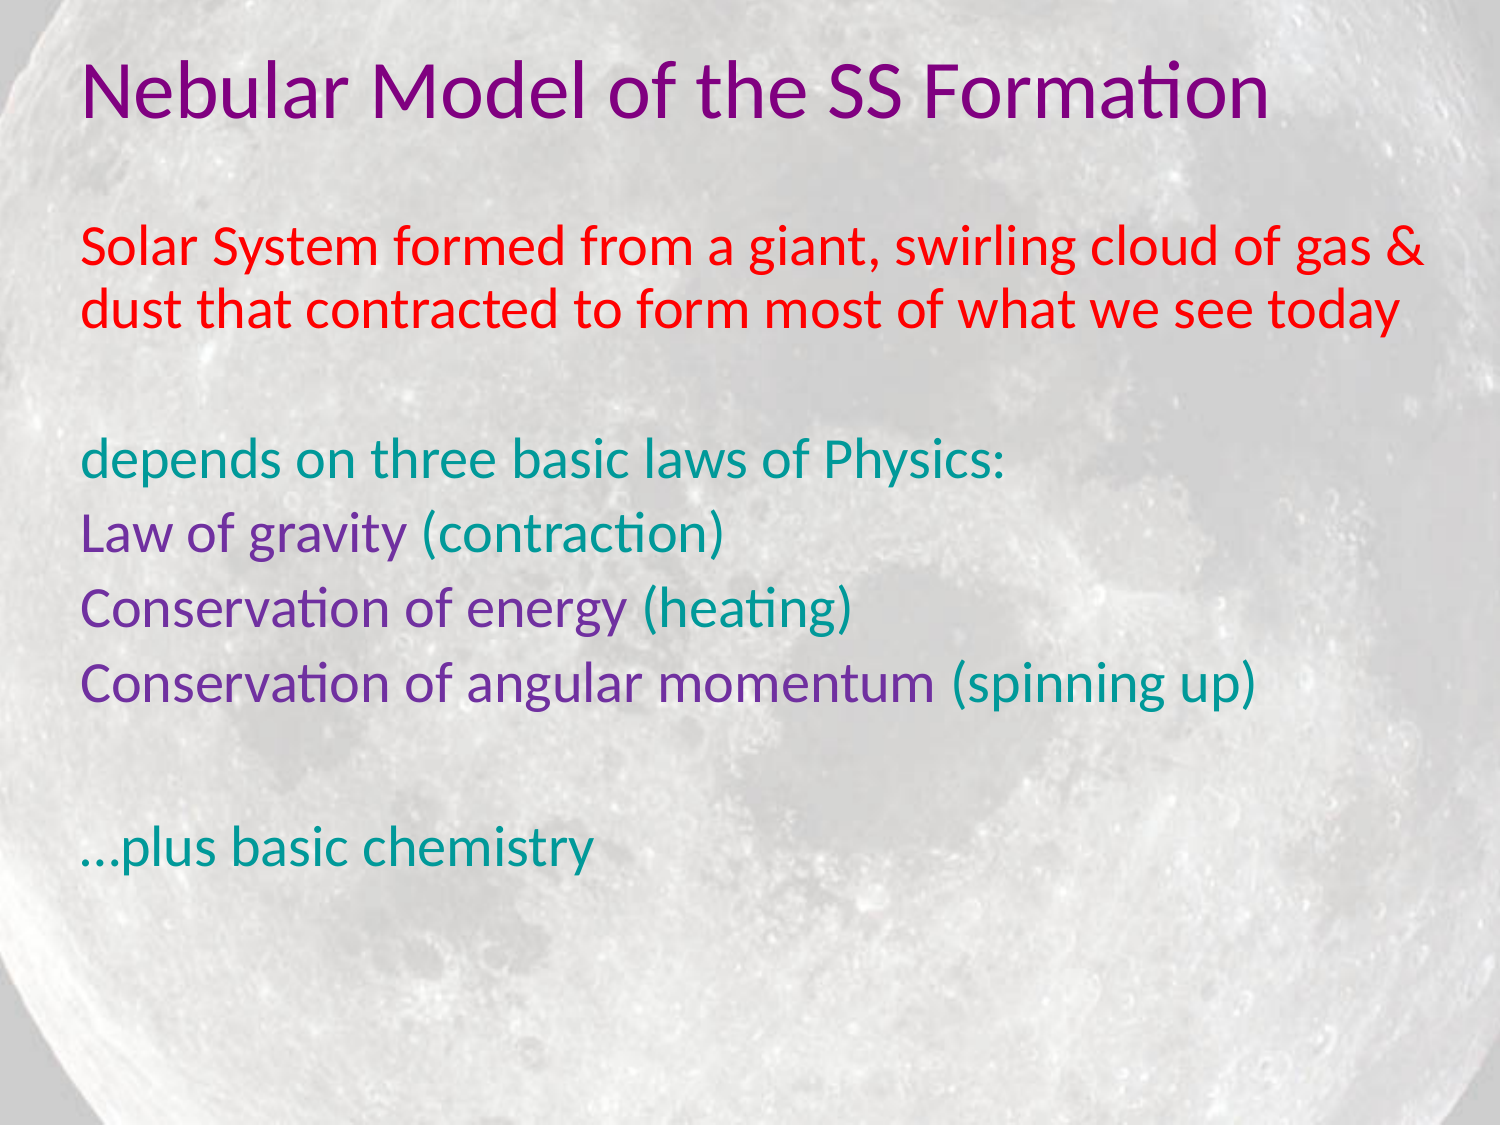

# Nebular Model of the SS Formation
Solar System formed from a giant, swirling cloud of gas & dust that contracted to form most of what we see today

depends on three basic laws of Physics:
Law of gravity (contraction)
Conservation of energy (heating)
Conservation of angular momentum (spinning up)

…plus basic chemistry